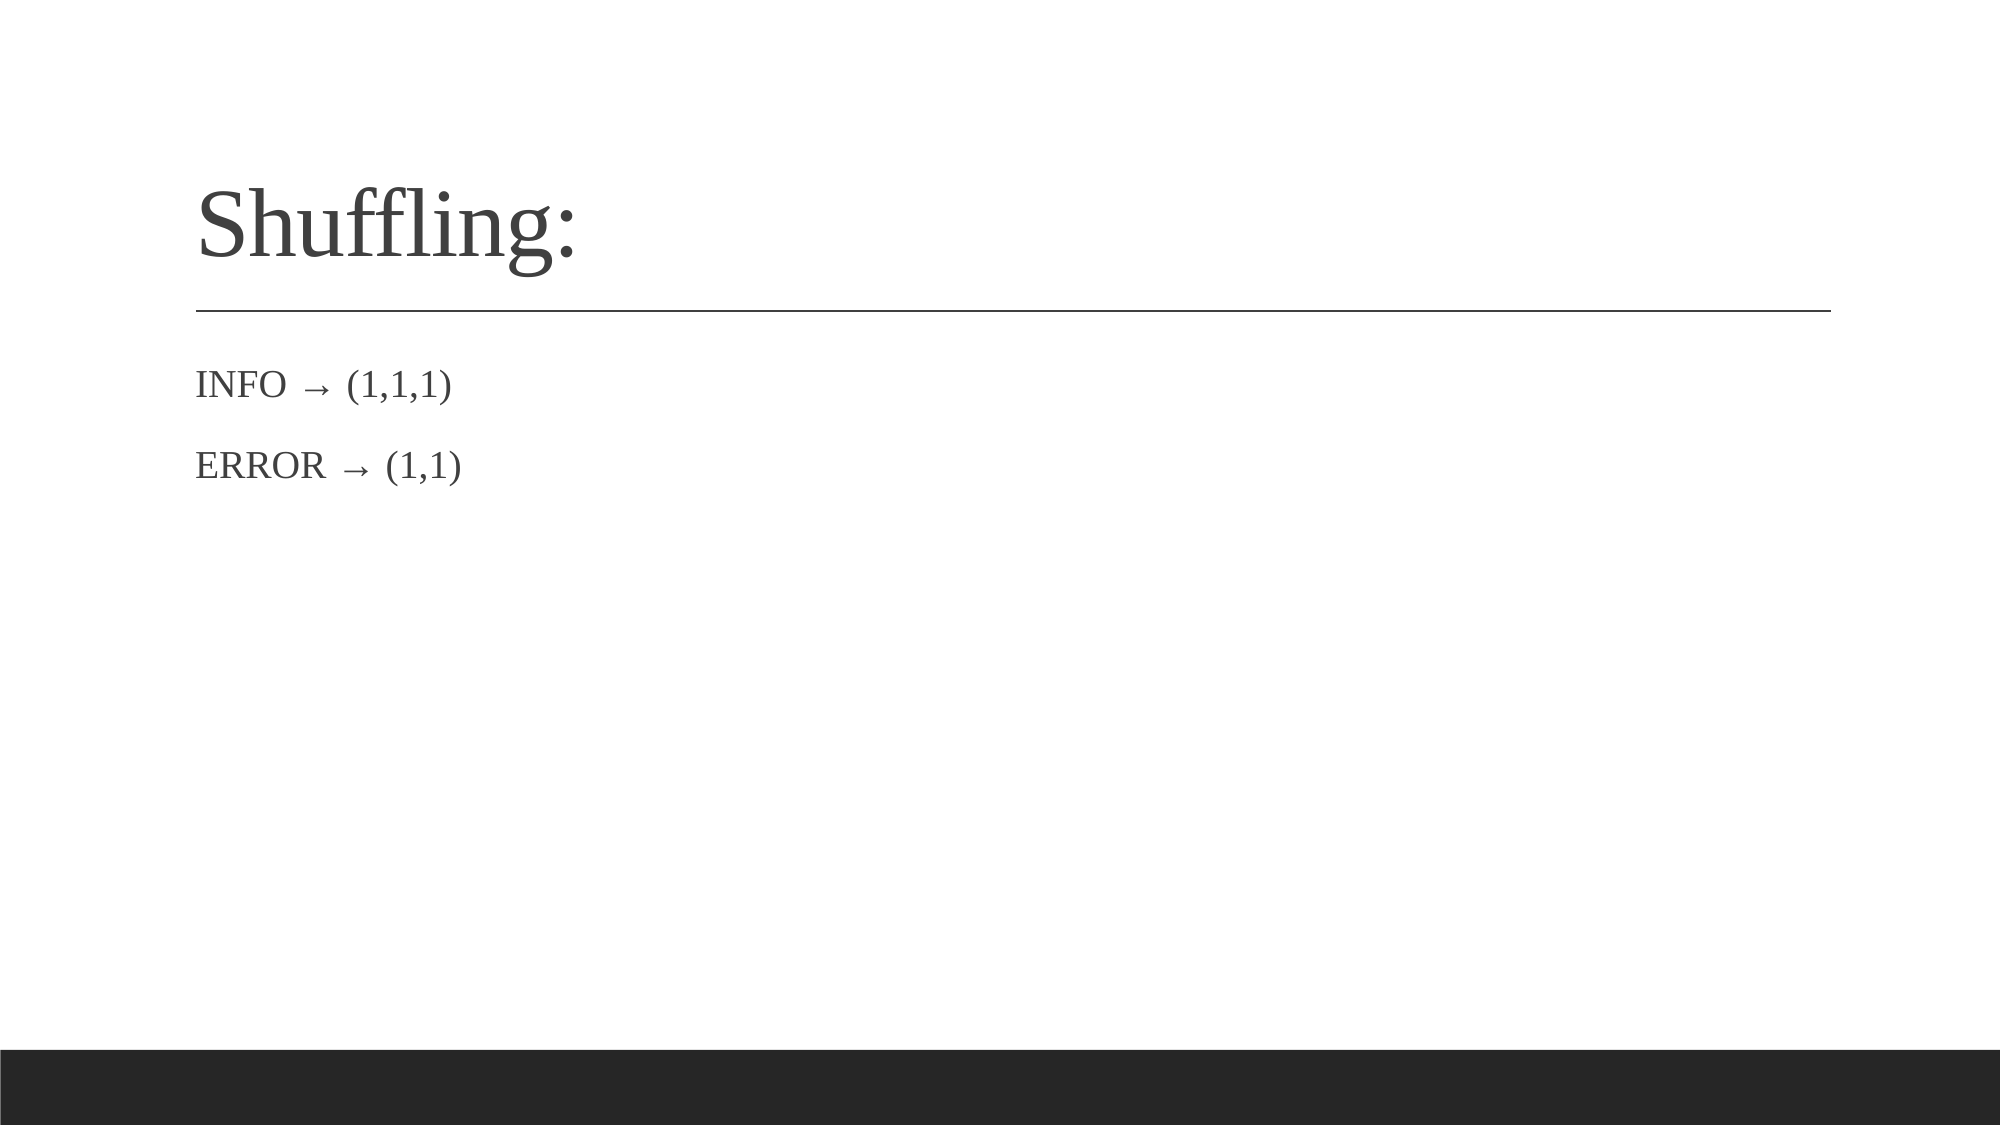

# Shuffling:
INFO → (1,1,1)
ERROR → (1,1)